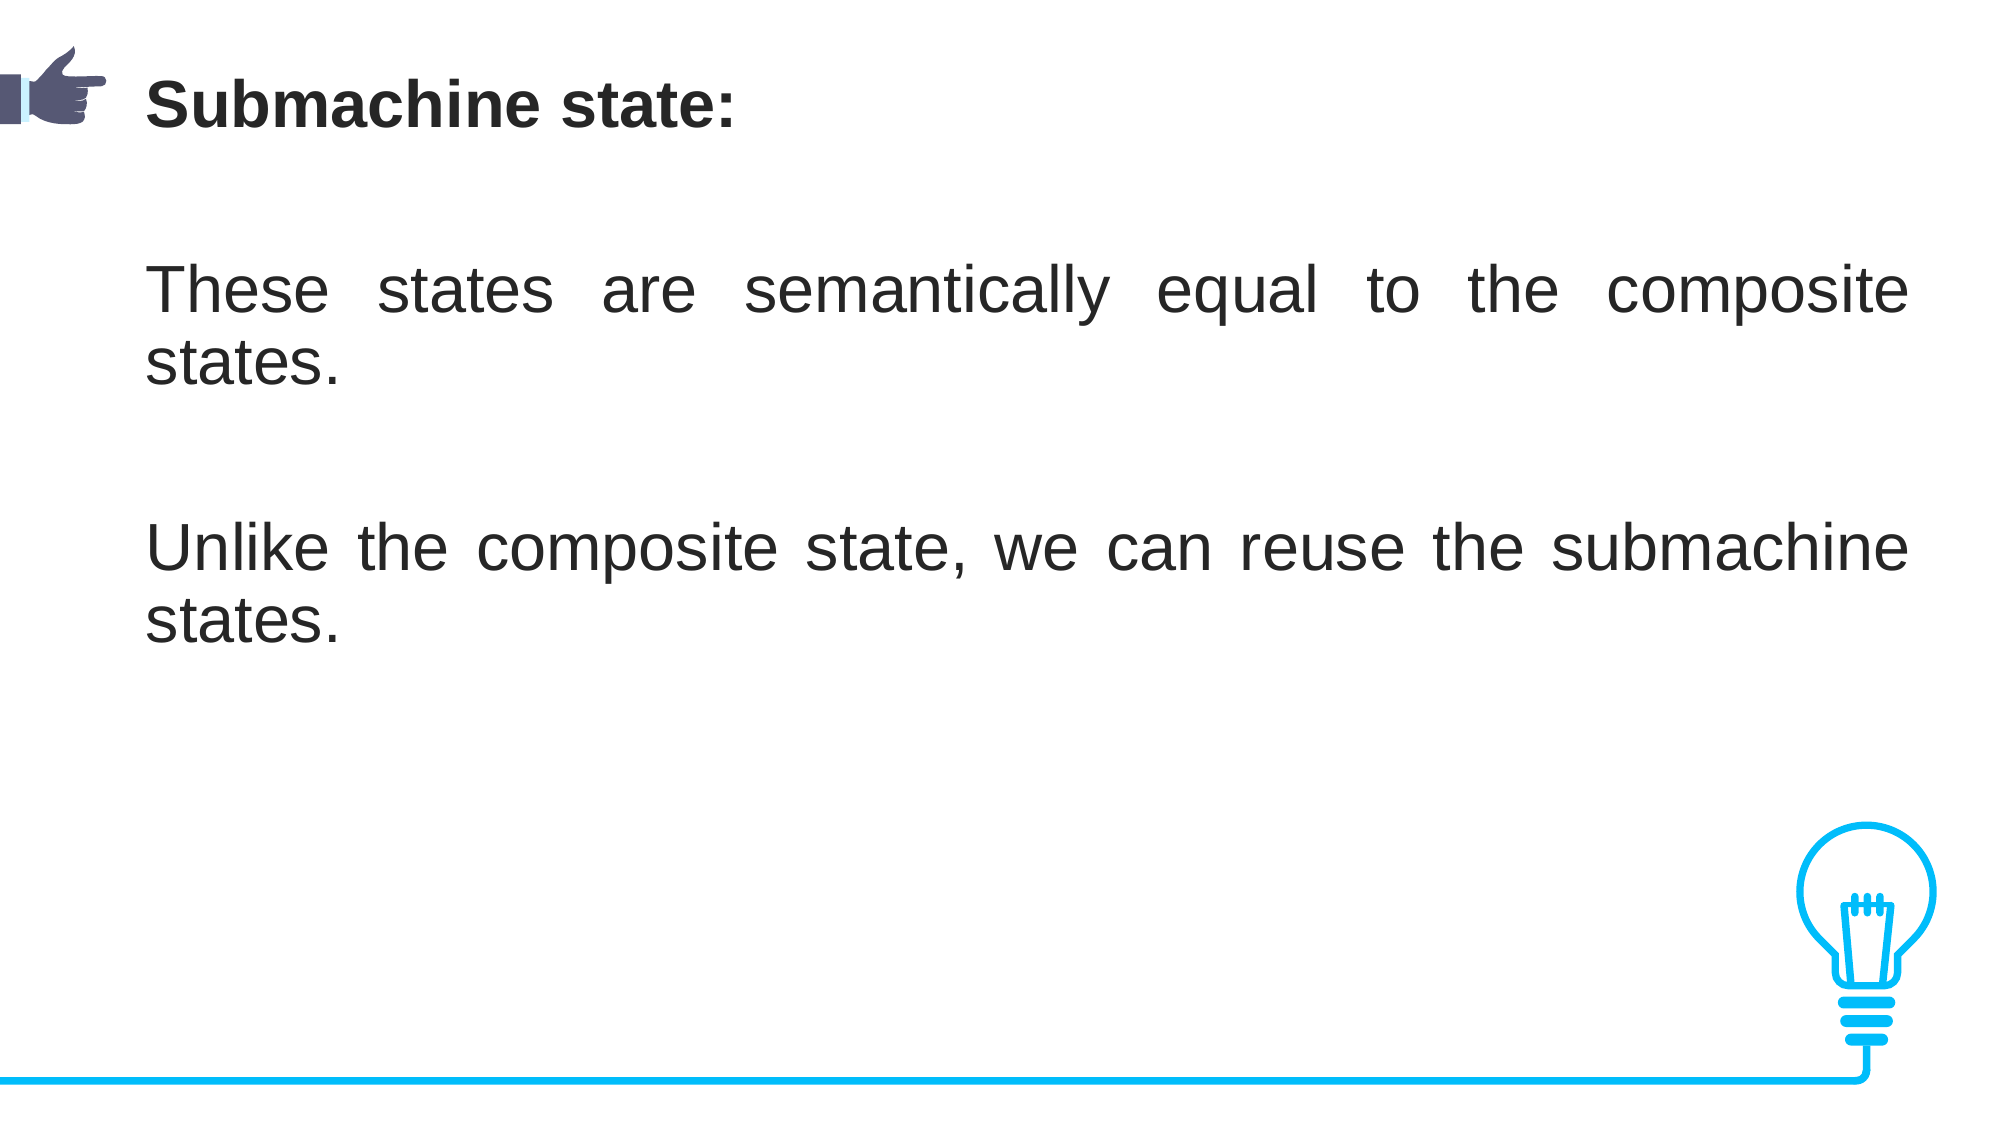

Submachine state:

These states are semantically equal to the composite states.

Unlike the composite state, we can reuse the submachine states.